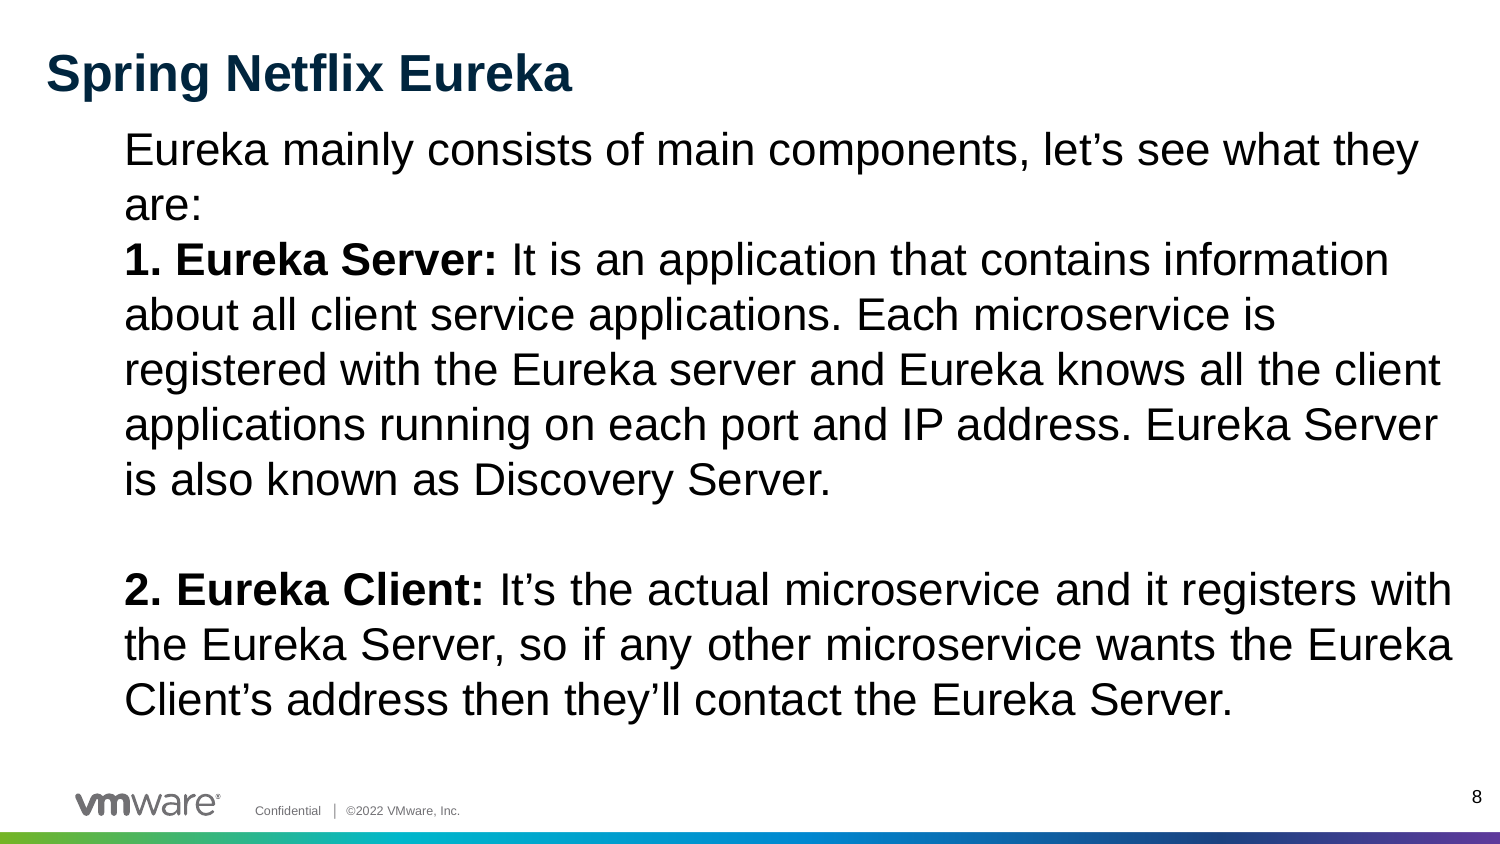

# Spring Netflix Eureka
Eureka mainly consists of main components, let’s see what they are:
1. Eureka Server: It is an application that contains information about all client service applications. Each microservice is registered with the Eureka server and Eureka knows all the client applications running on each port and IP address. Eureka Server is also known as Discovery Server.
2. Eureka Client: It’s the actual microservice and it registers with the Eureka Server, so if any other microservice wants the Eureka Client’s address then they’ll contact the Eureka Server.
8